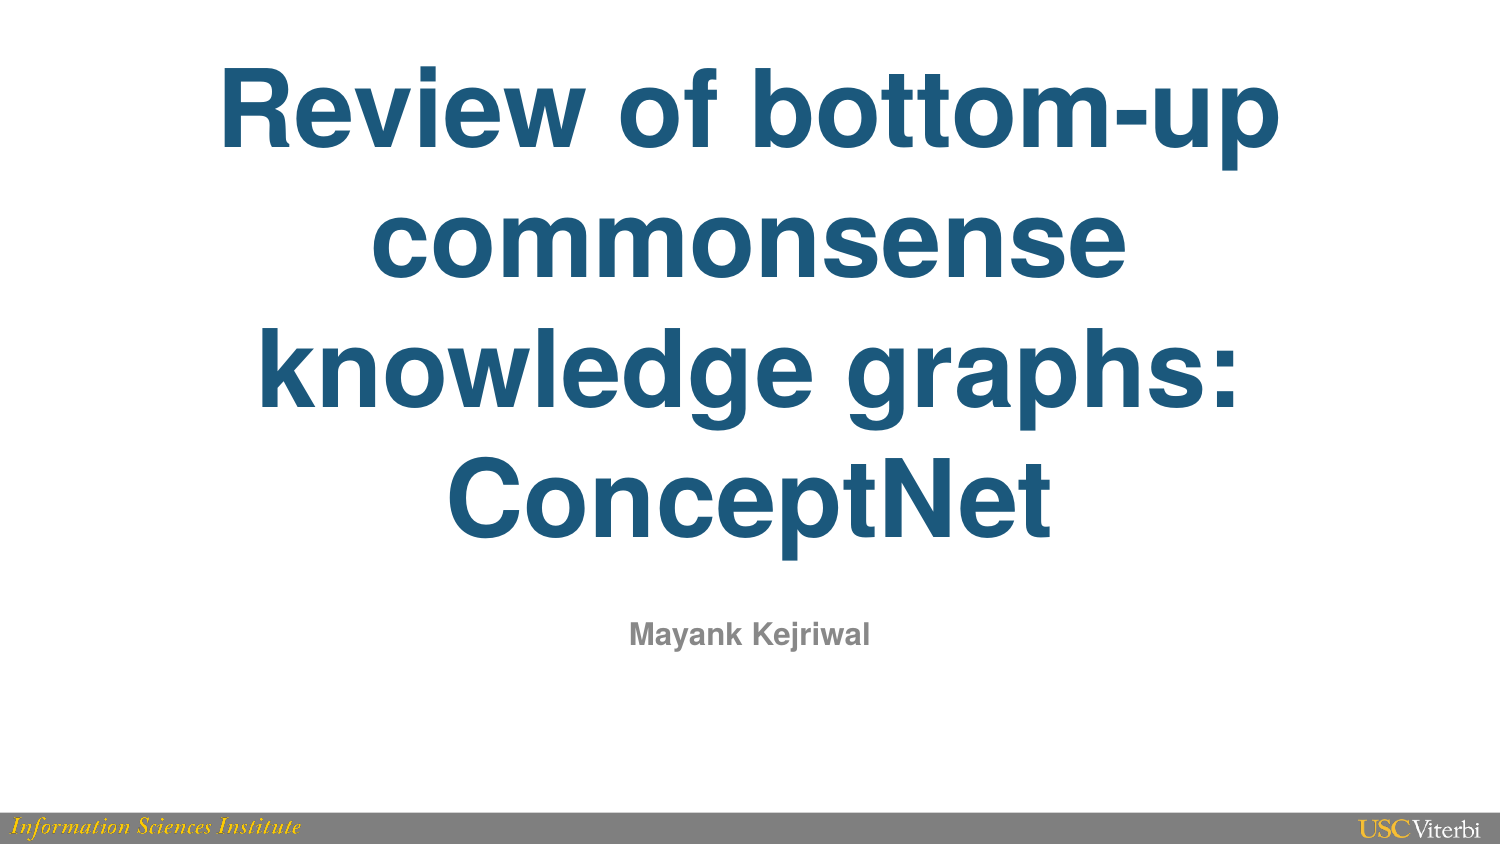

# Review of bottom-up commonsense knowledge graphs: ConceptNet
Mayank Kejriwal